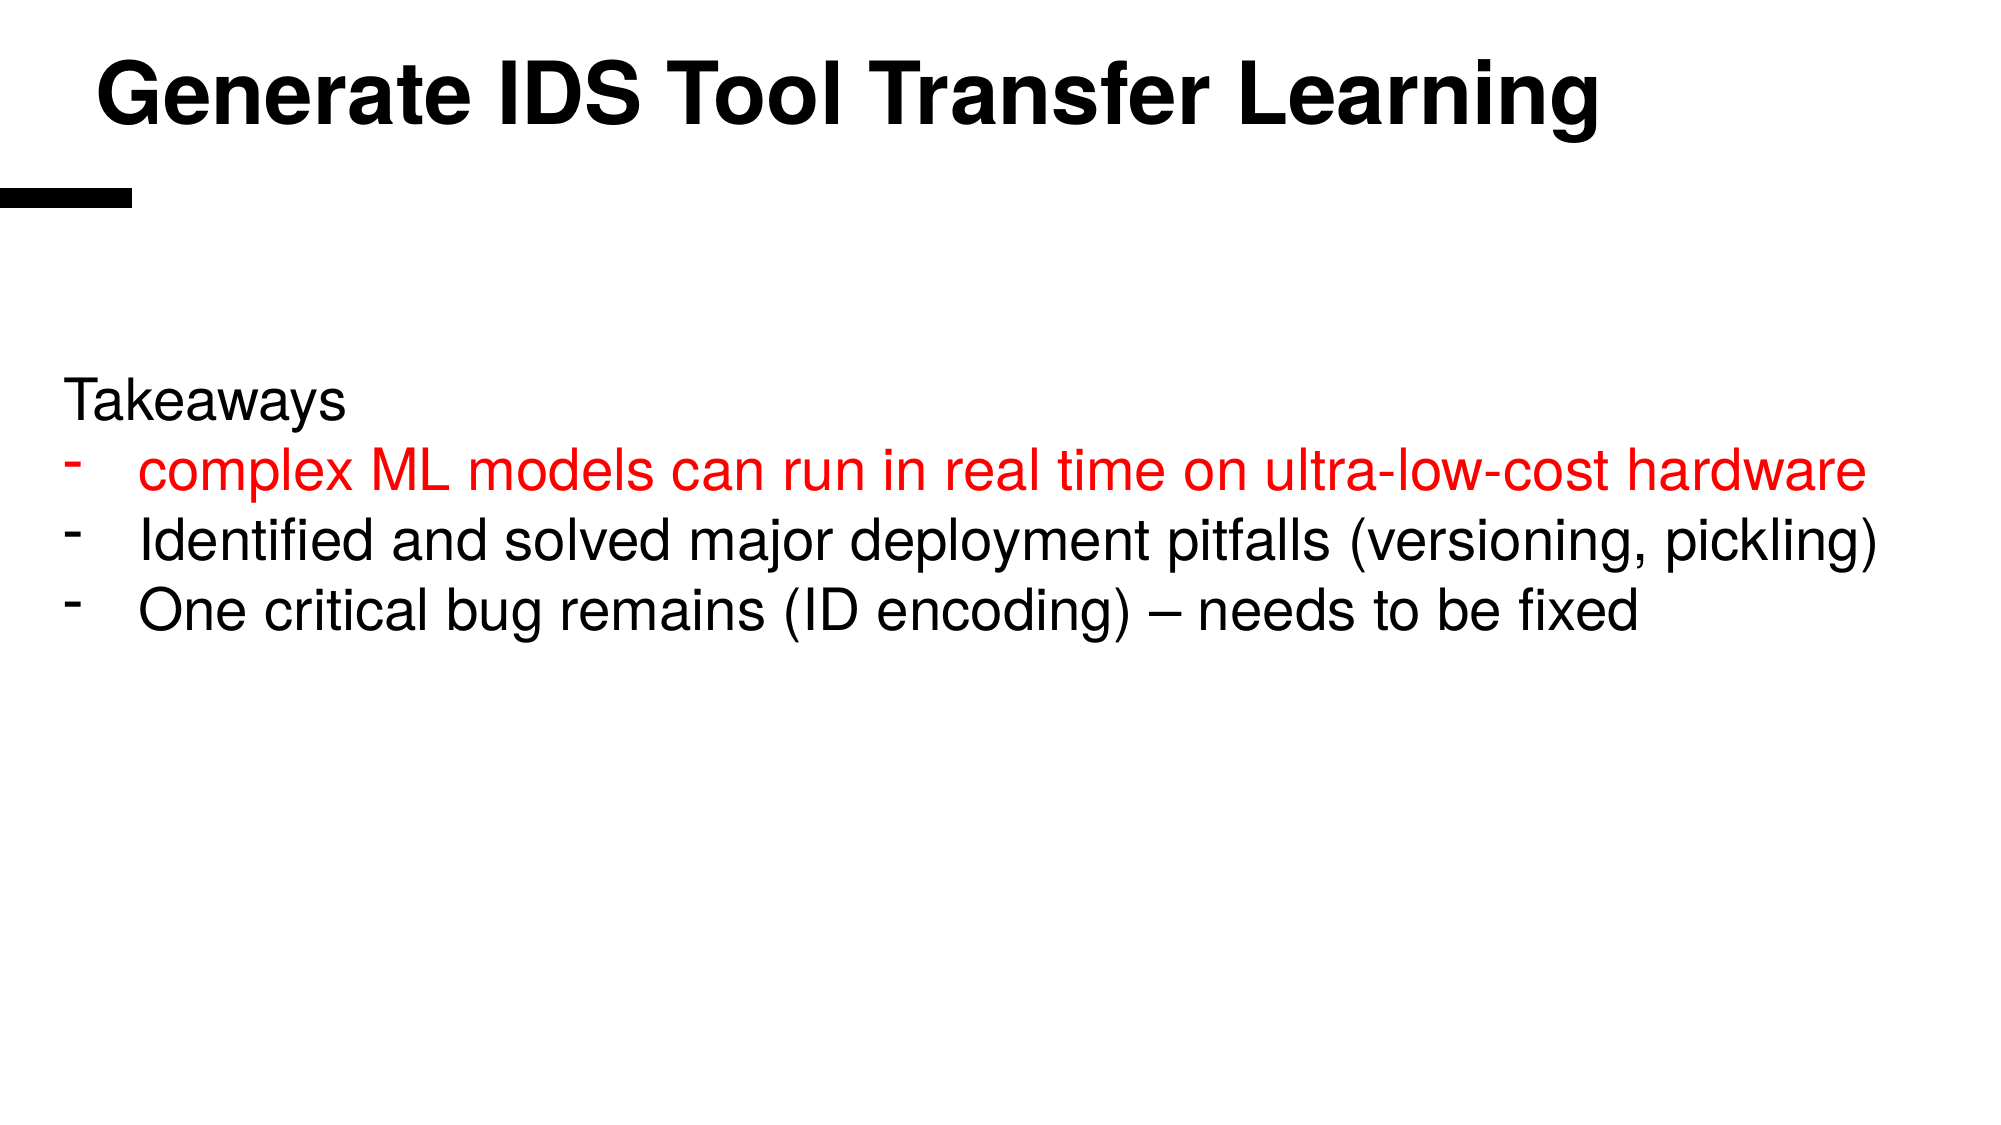

# Generate IDS Tool Transfer Learning
Takeaways
complex ML models can run in real time on ultra-low-cost hardware
Identified and solved major deployment pitfalls (versioning, pickling)
One critical bug remains (ID encoding) – needs to be fixed